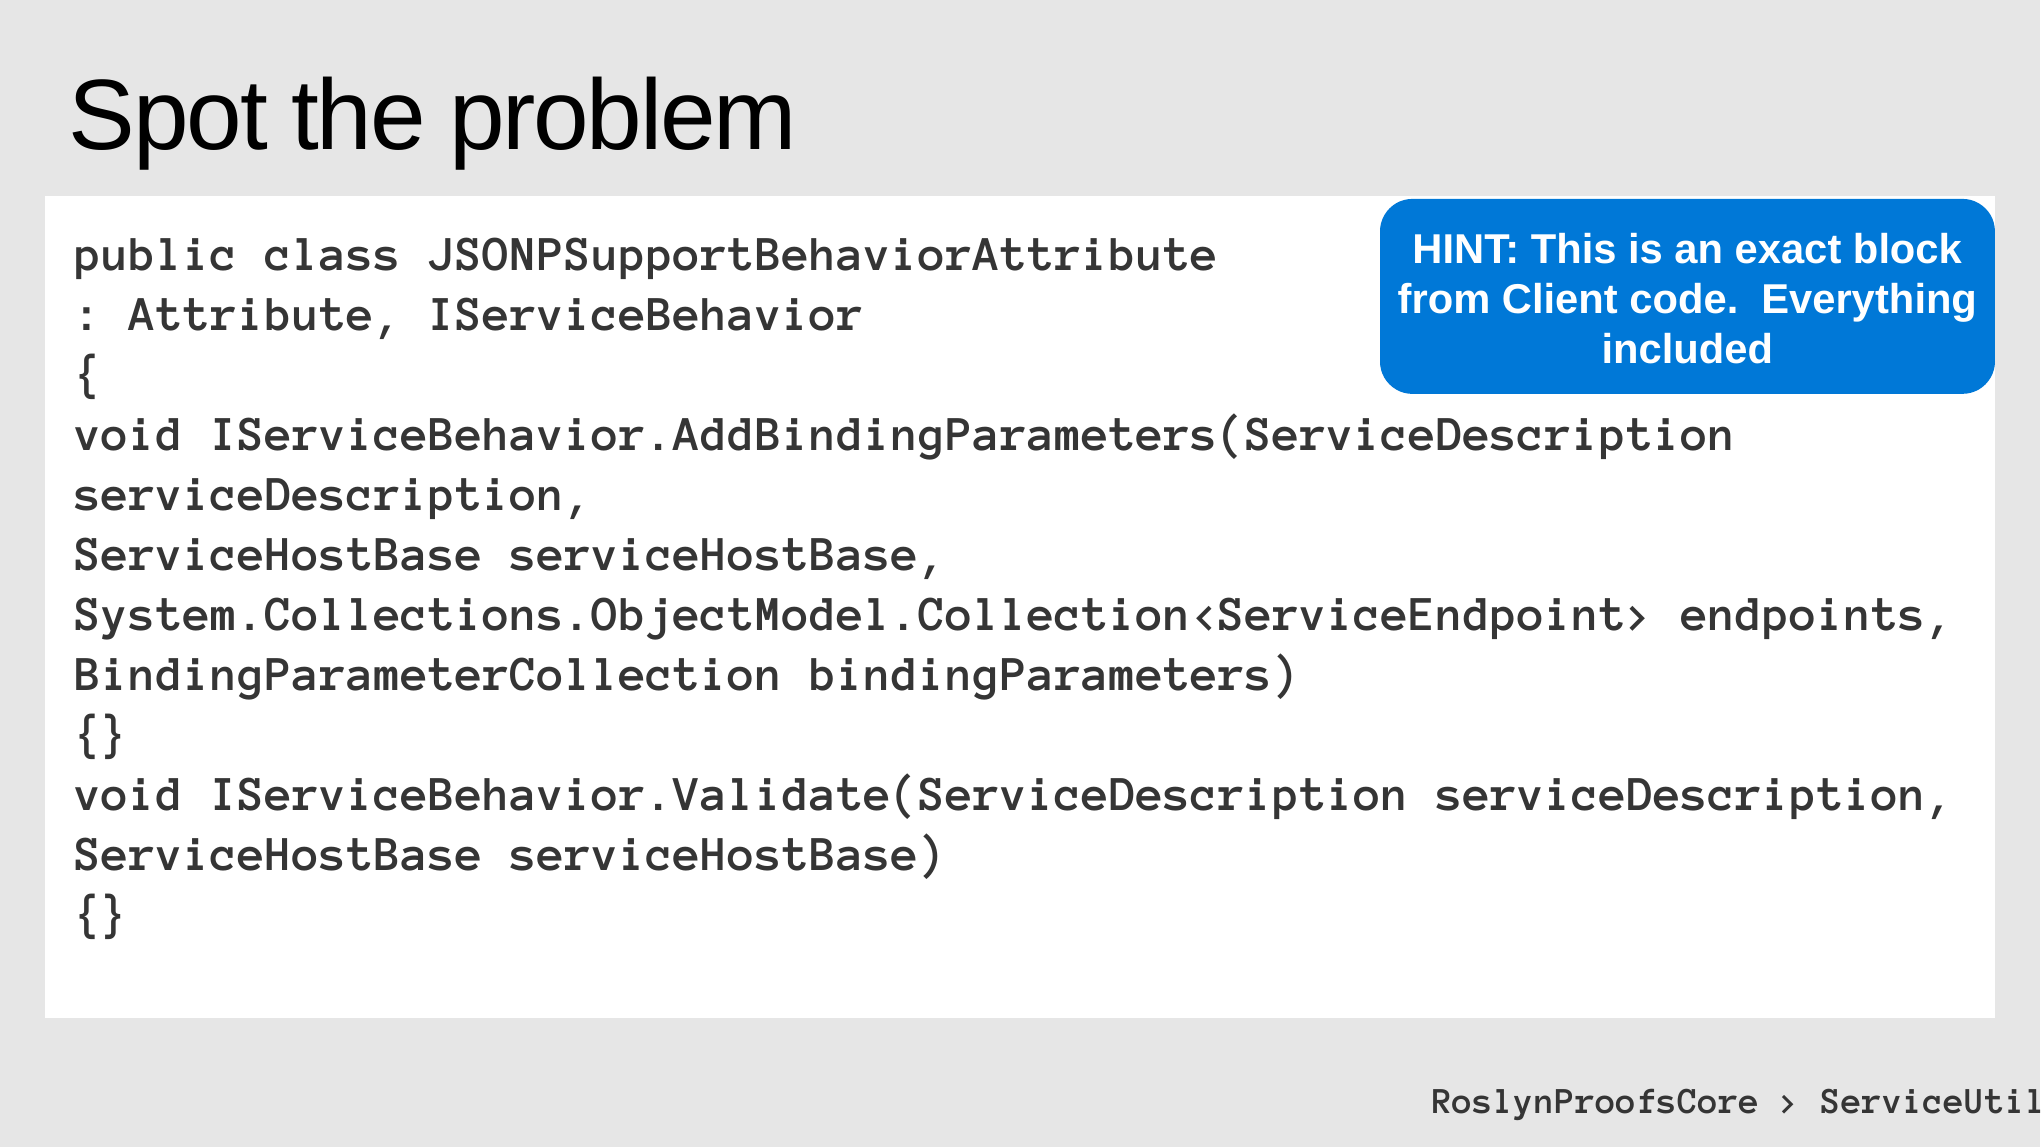

# Spot the problem
public class JSONPSupportBehaviorAttribute
: Attribute, IServiceBehavior
{
void IServiceBehavior.AddBindingParameters(ServiceDescription serviceDescription,
ServiceHostBase serviceHostBase,
System.Collections.ObjectModel.Collection<ServiceEndpoint> endpoints,
BindingParameterCollection bindingParameters)
{}
void IServiceBehavior.Validate(ServiceDescription serviceDescription,
ServiceHostBase serviceHostBase)
{}

HINT: This is an exact block from Client code.  Everything included
RoslynProofsCore > ServiceUtils.cs